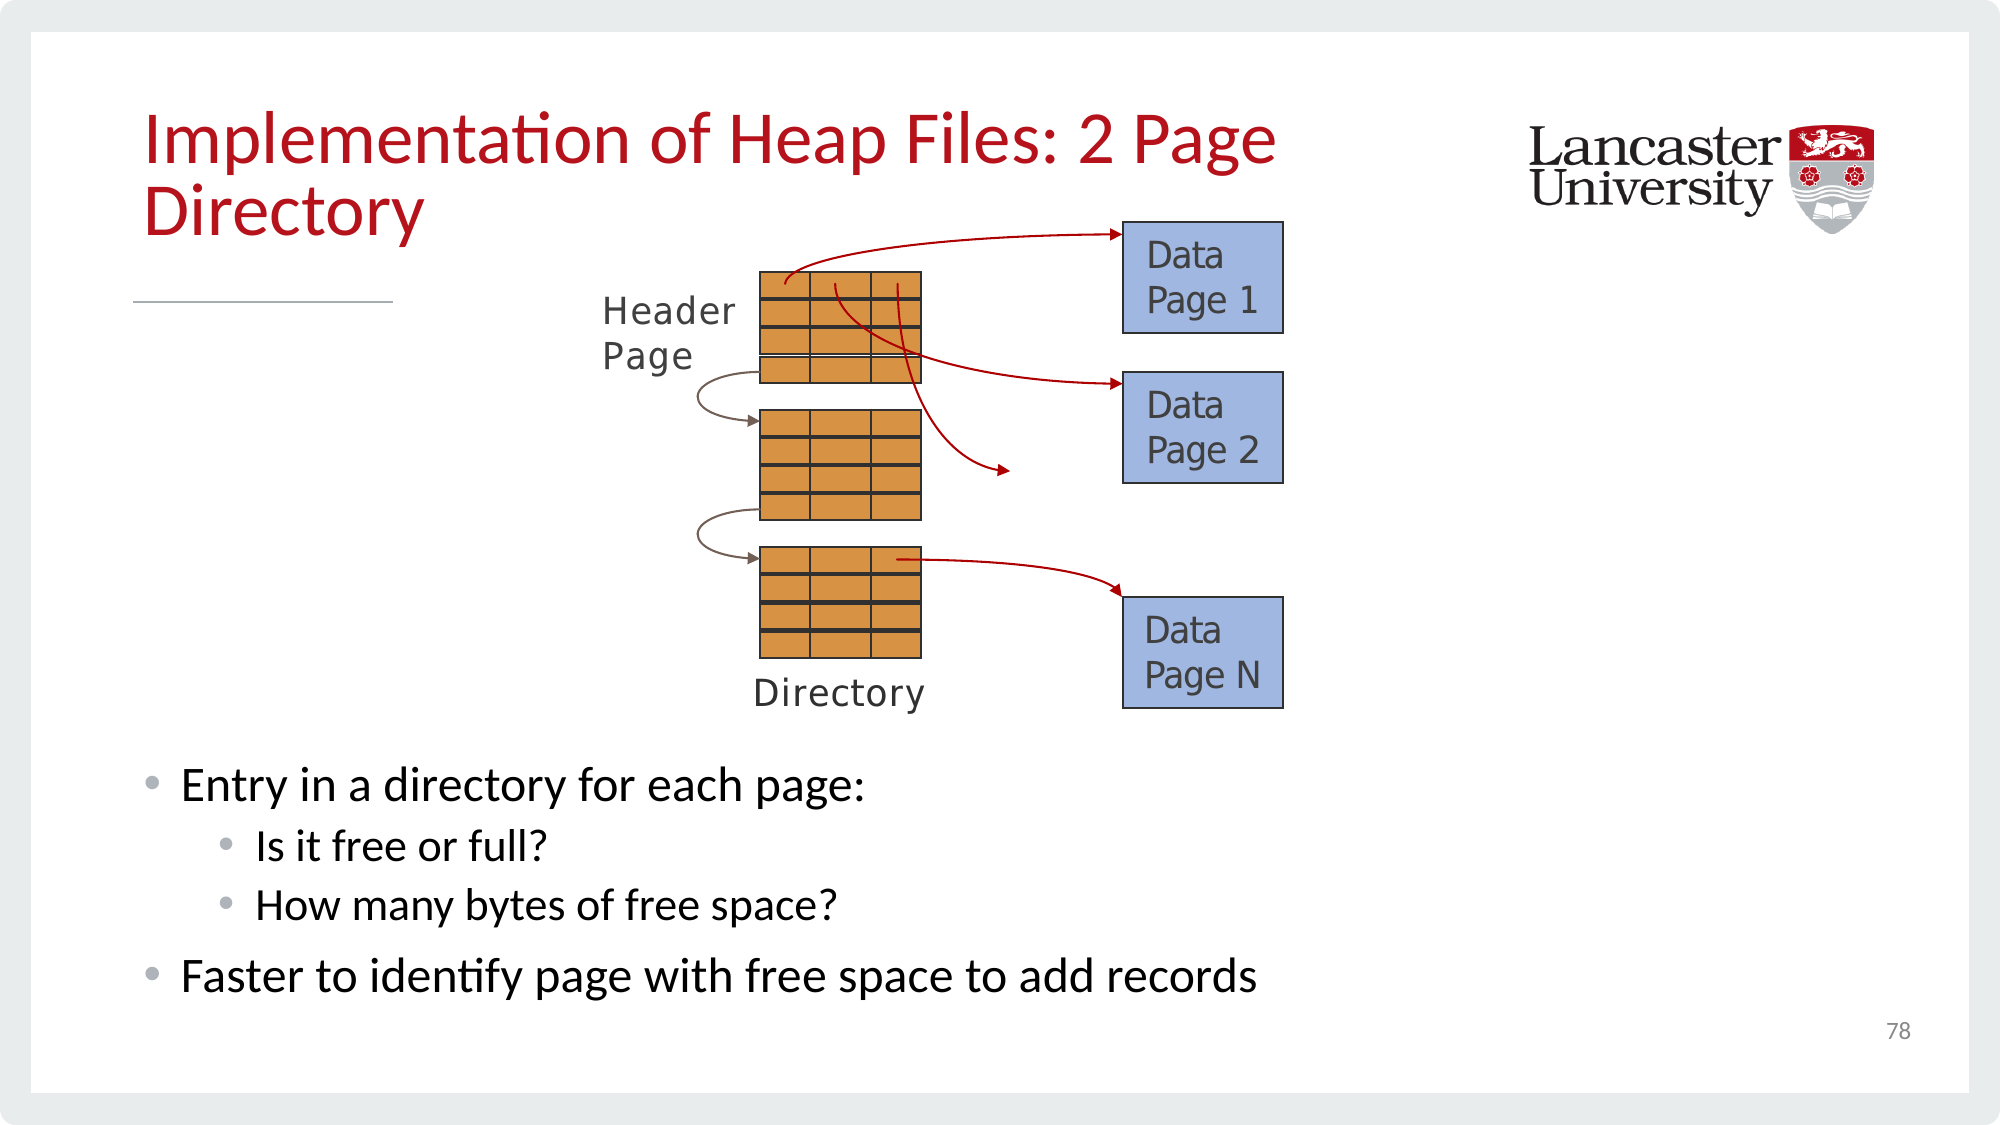

# Implementation of Heap Files: 2 Page Directory

Data
Page 1

Header
Page

Data
Page 2

Data
Page N
Directory

Entry in a directory for each page:
Is it free or full?
How many bytes of free space?
Faster to identify page with free space to add records

78